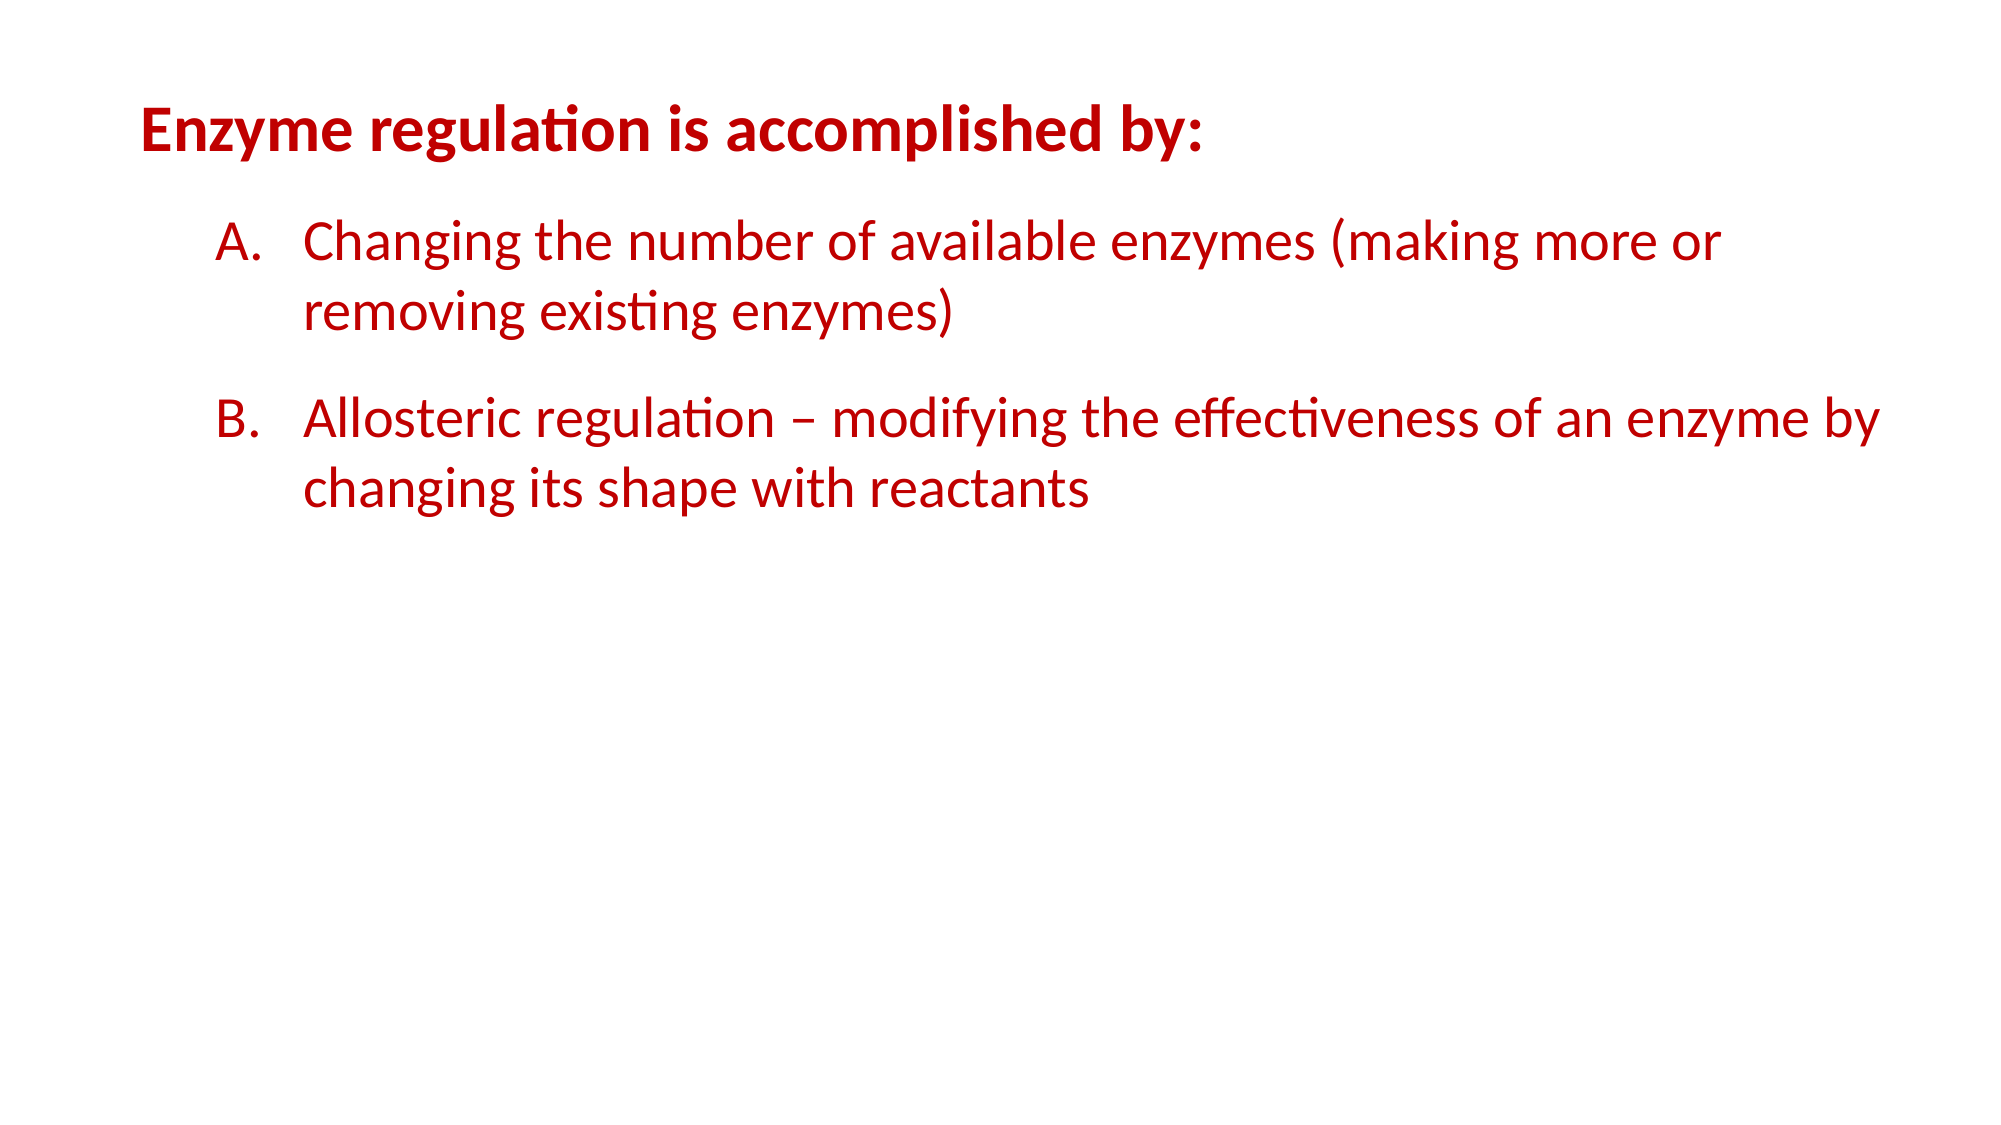

Enzyme regulation is accomplished by:
Changing the number of available enzymes (making more or removing existing enzymes)
Allosteric regulation – modifying the effectiveness of an enzyme by changing its shape with reactants